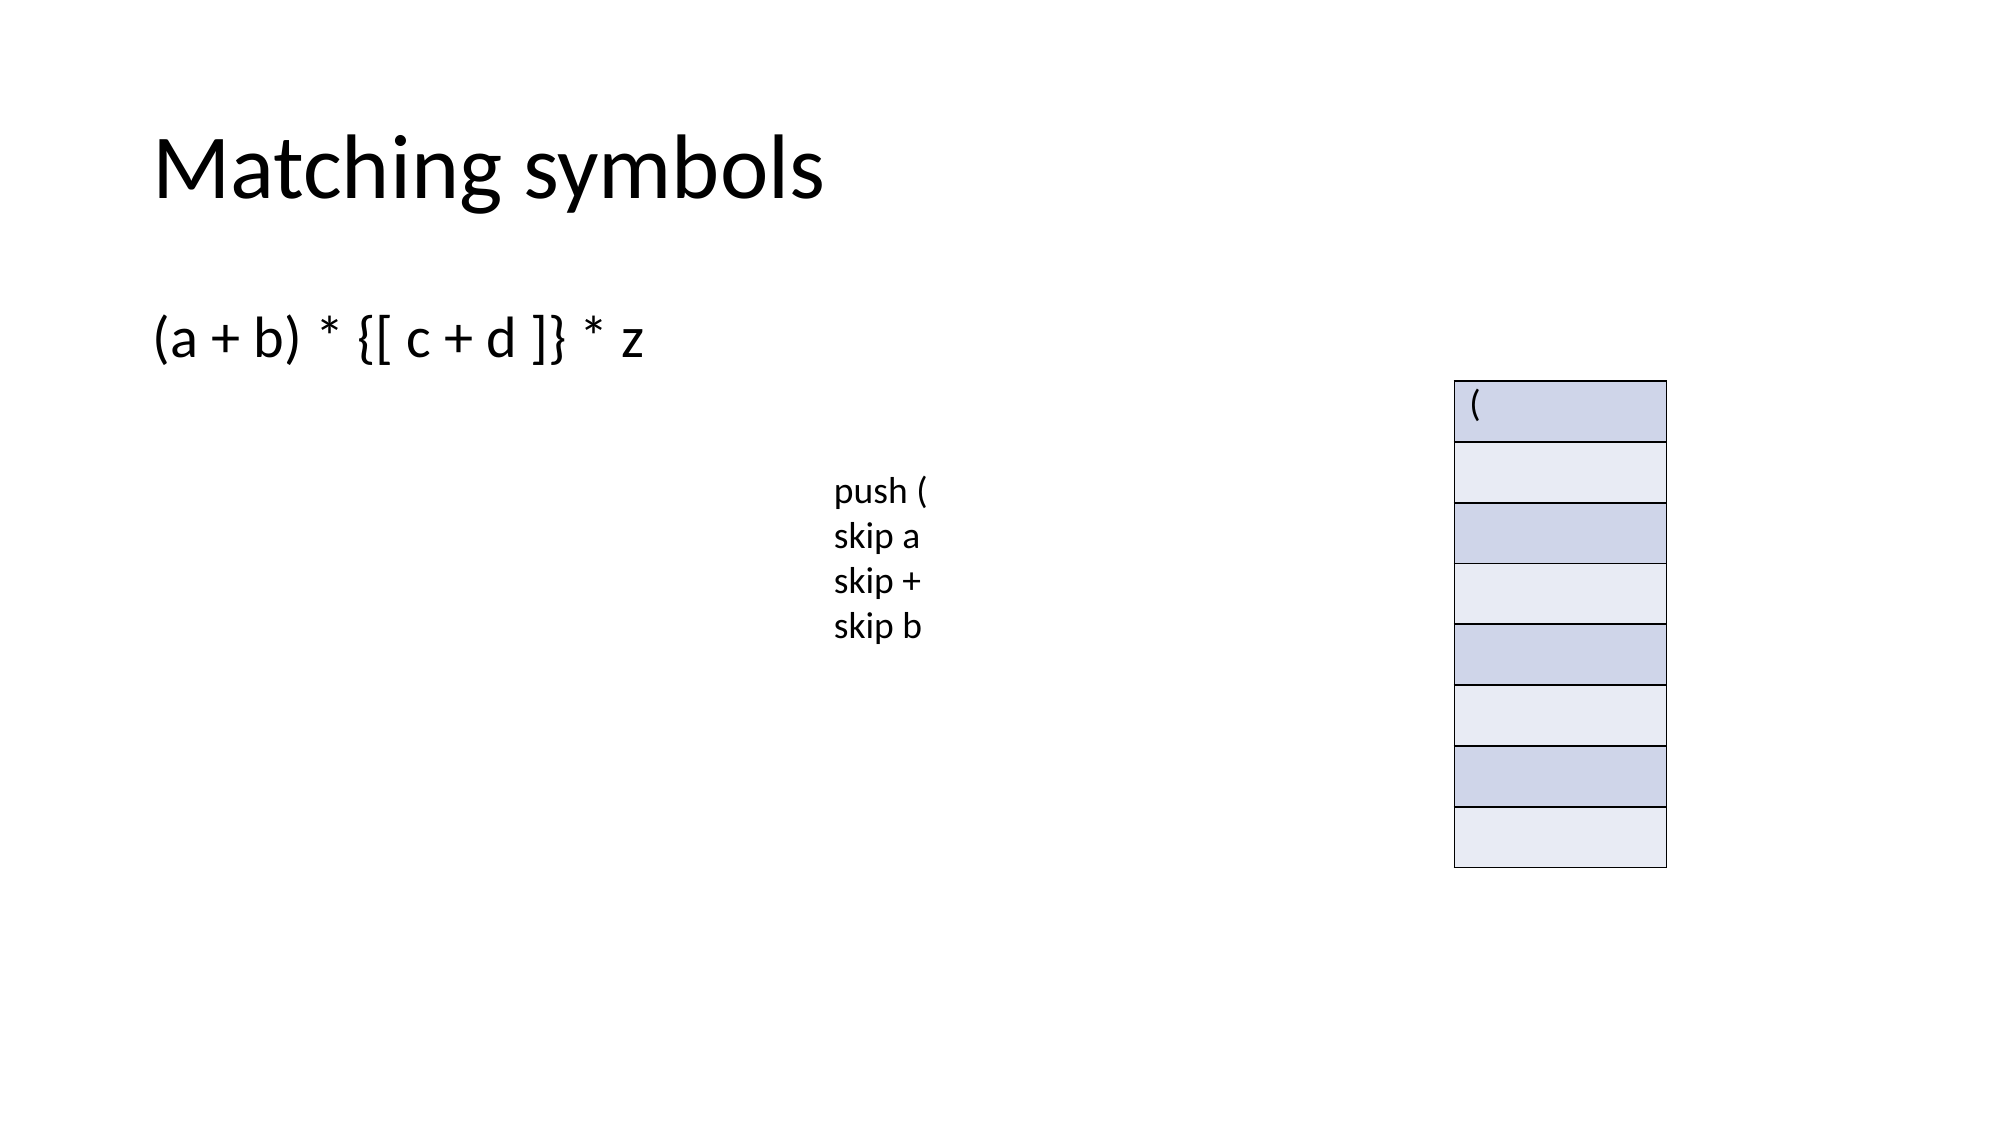

# Matching symbols
(a + b) * {[ c + d ]} * z
| ( |
| --- |
|  |
|  |
|  |
|  |
|  |
|  |
|  |
push (
skip a
skip +
skip b